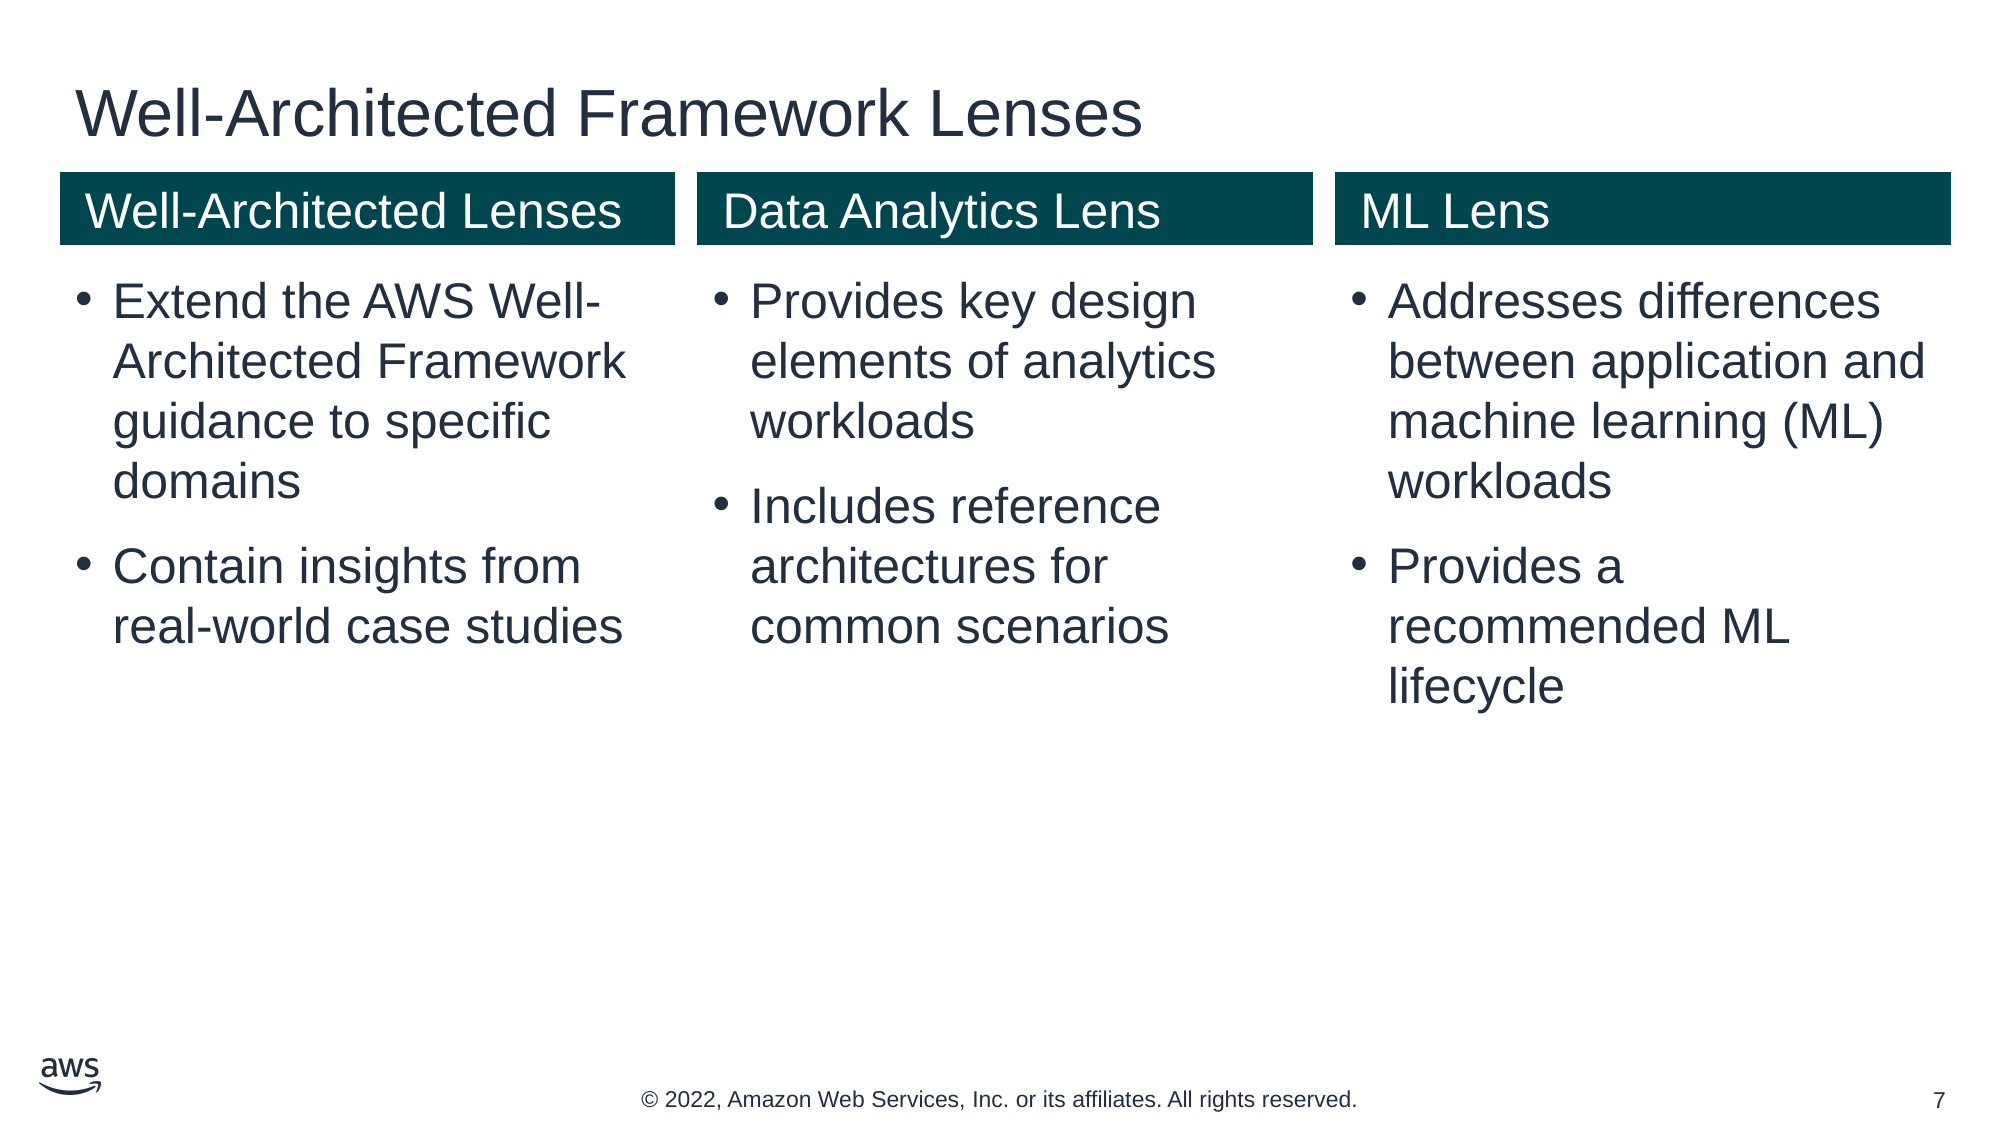

# Well-Architected Framework Lenses
Well-Architected Lenses
Data Analytics Lens
ML Lens
Extend the AWS Well-Architected Framework guidance to specific domains
Contain insights from real-world case studies
Provides key design elements of analytics workloads
Includes reference architectures for common scenarios
Addresses differences between application and machine learning (ML) workloads
Provides a recommended ML lifecycle
7